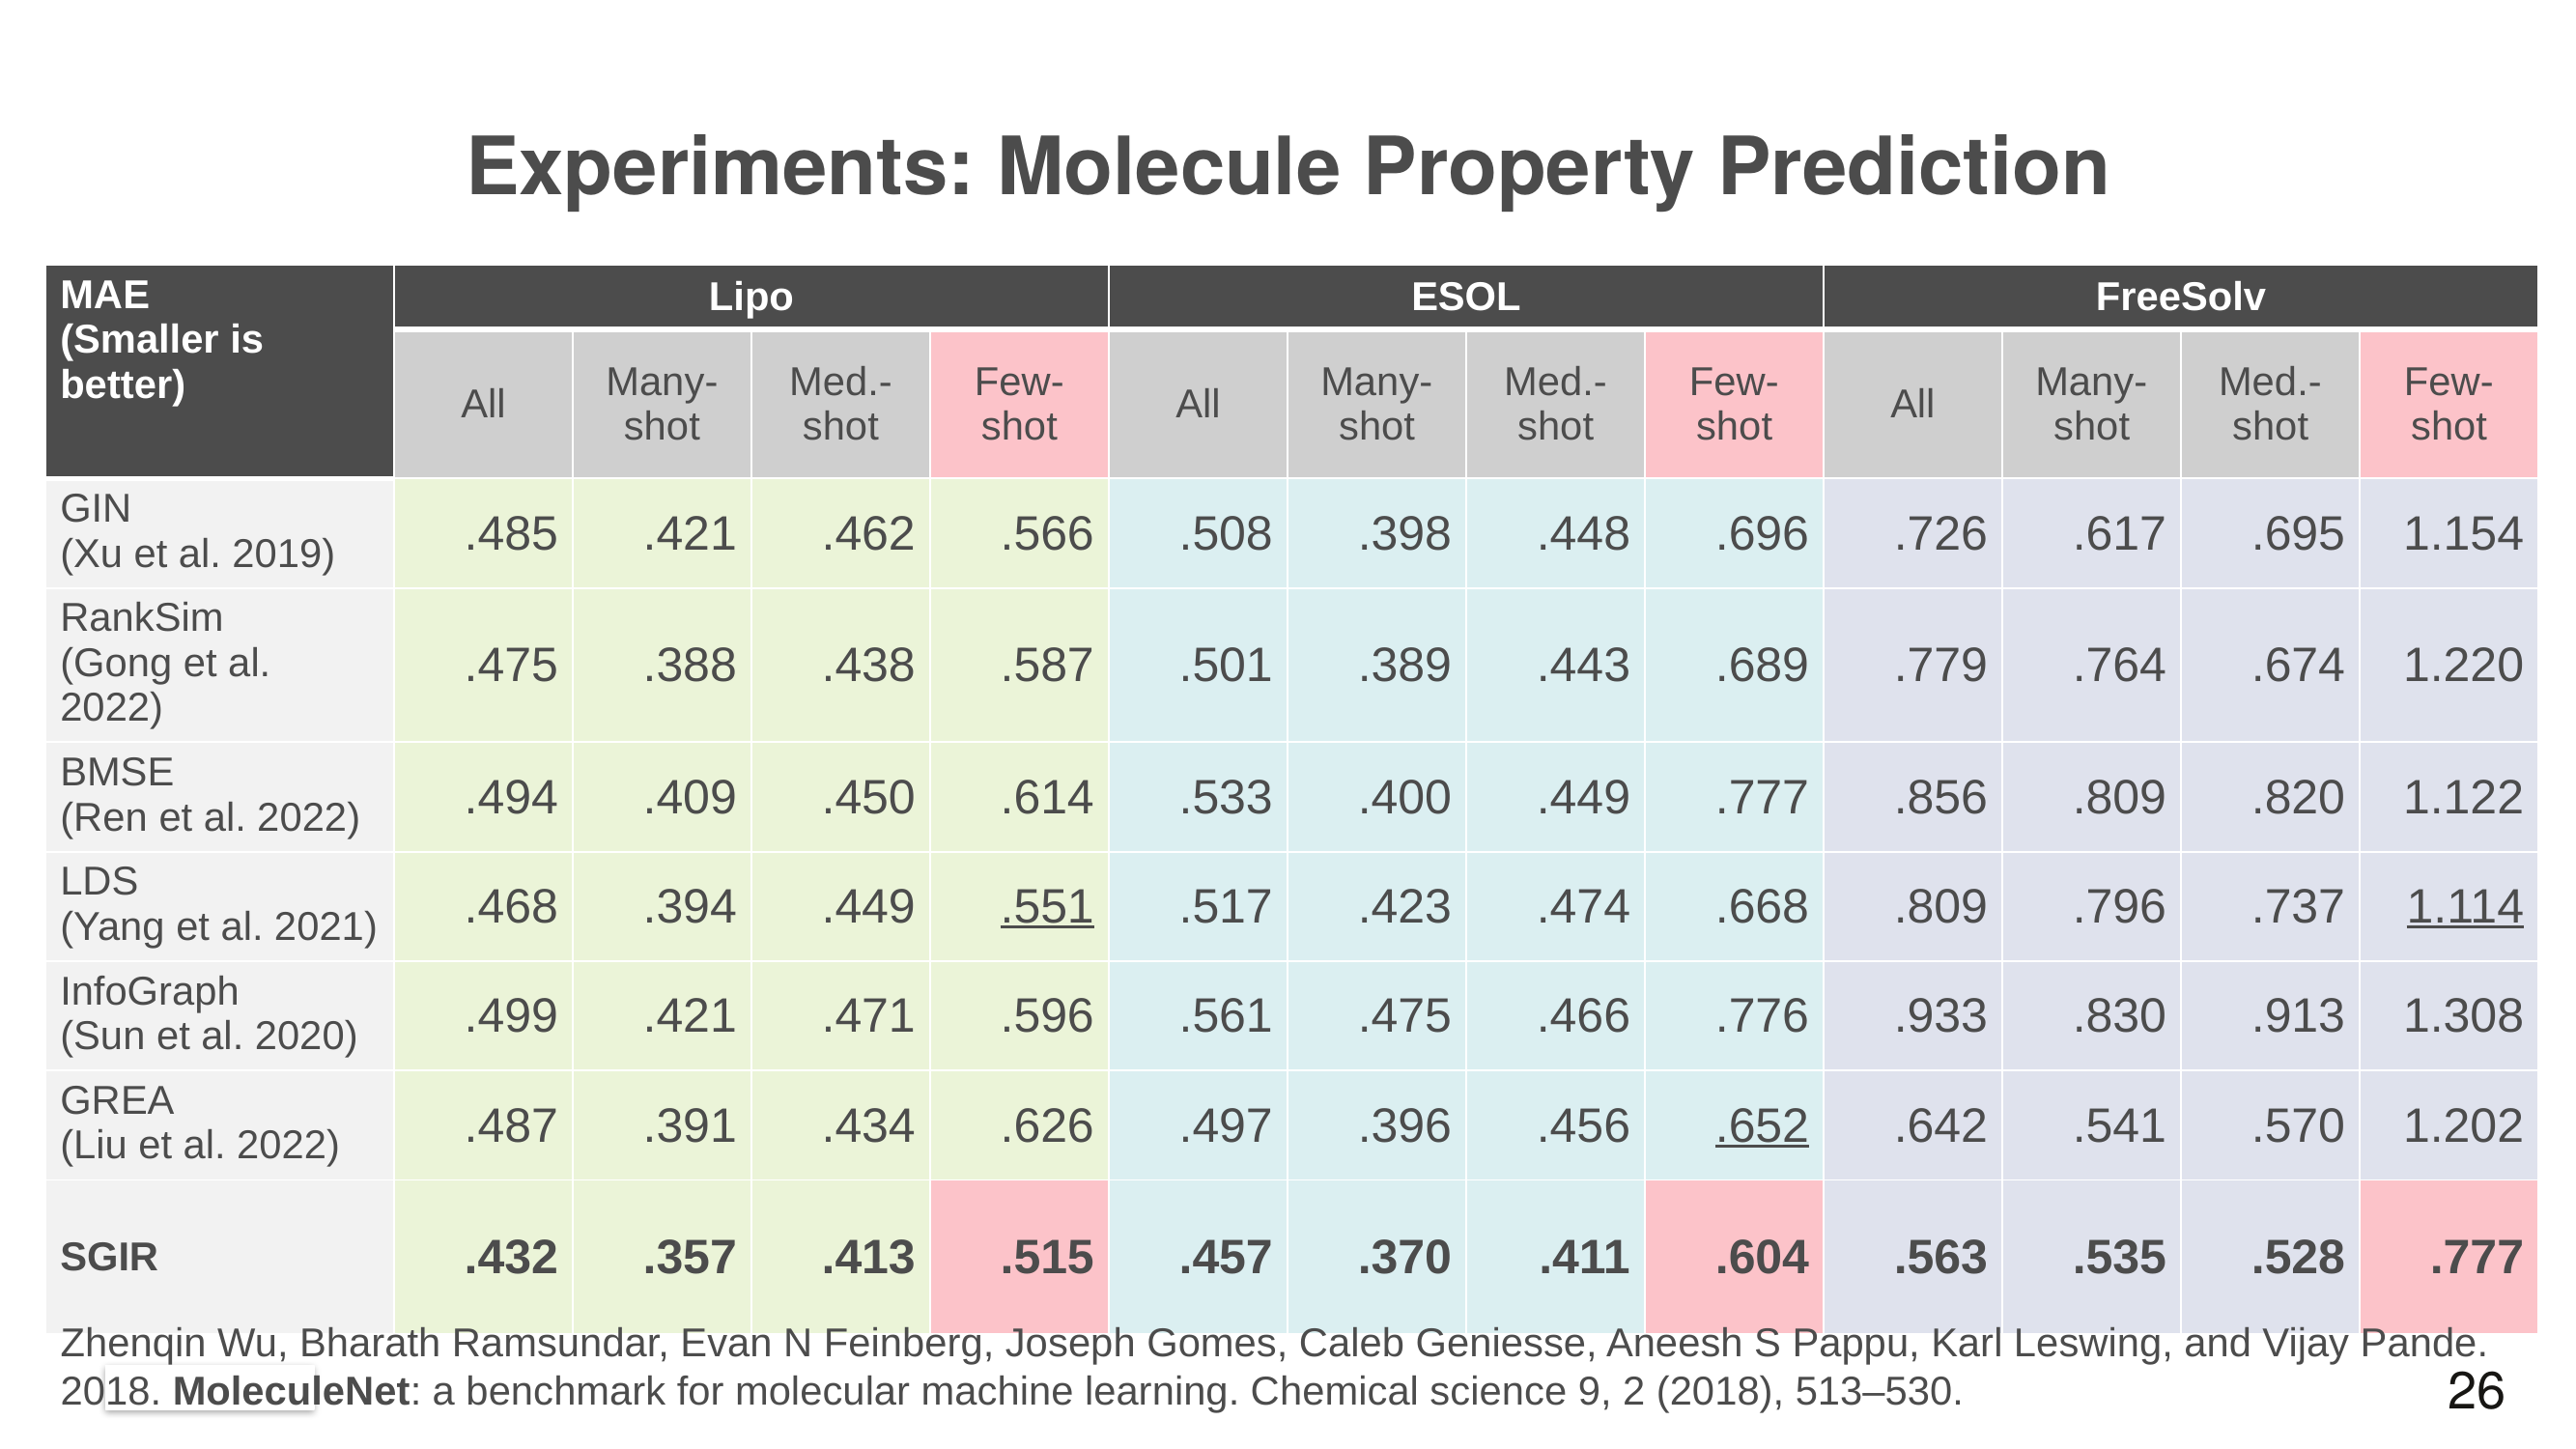

# Experiments: Molecule Property Prediction
| MAE (Smaller is better) | Lipo |  |  |  | ESOL |  |  |  | FreeSolv |  |  |  |
| --- | --- | --- | --- | --- | --- | --- | --- | --- | --- | --- | --- | --- |
|  | All | Many- shot | Med.- shot | Few- shot | All | Many- shot | Med.- shot | Few- shot | All | Many- shot | Med.- shot | Few- shot |
| GIN (Xu et al. 2019) | .485 | .421 | .462 | .566 | .508 | .398 | .448 | .696 | .726 | .617 | .695 | 1.154 |
| RankSim (Gong et al. 2022) | .475 | .388 | .438 | .587 | .501 | .389 | .443 | .689 | .779 | .764 | .674 | 1.220 |
| BMSE (Ren et al. 2022) | .494 | .409 | .450 | .614 | .533 | .400 | .449 | .777 | .856 | .809 | .820 | 1.122 |
| LDS (Yang et al. 2021) | .468 | .394 | .449 | .551 | .517 | .423 | .474 | .668 | .809 | .796 | .737 | 1.114 |
| InfoGraph (Sun et al. 2020) | .499 | .421 | .471 | .596 | .561 | .475 | .466 | .776 | .933 | .830 | .913 | 1.308 |
| GREA (Liu et al. 2022) | .487 | .391 | .434 | .626 | .497 | .396 | .456 | .652 | .642 | .541 | .570 | 1.202 |
| SGIR | .432 | .357 | .413 | .515 | .457 | .370 | .411 | .604 | .563 | .535 | .528 | .777 |
Zhenqin Wu, Bharath Ramsundar, Evan N Feinberg, Joseph Gomes, Caleb Geniesse, Aneesh S Pappu, Karl Leswing, and Vijay Pande. 2018. MoleculeNet: a benchmark for molecular machine learning. Chemical science 9, 2 (2018), 513–530.
26